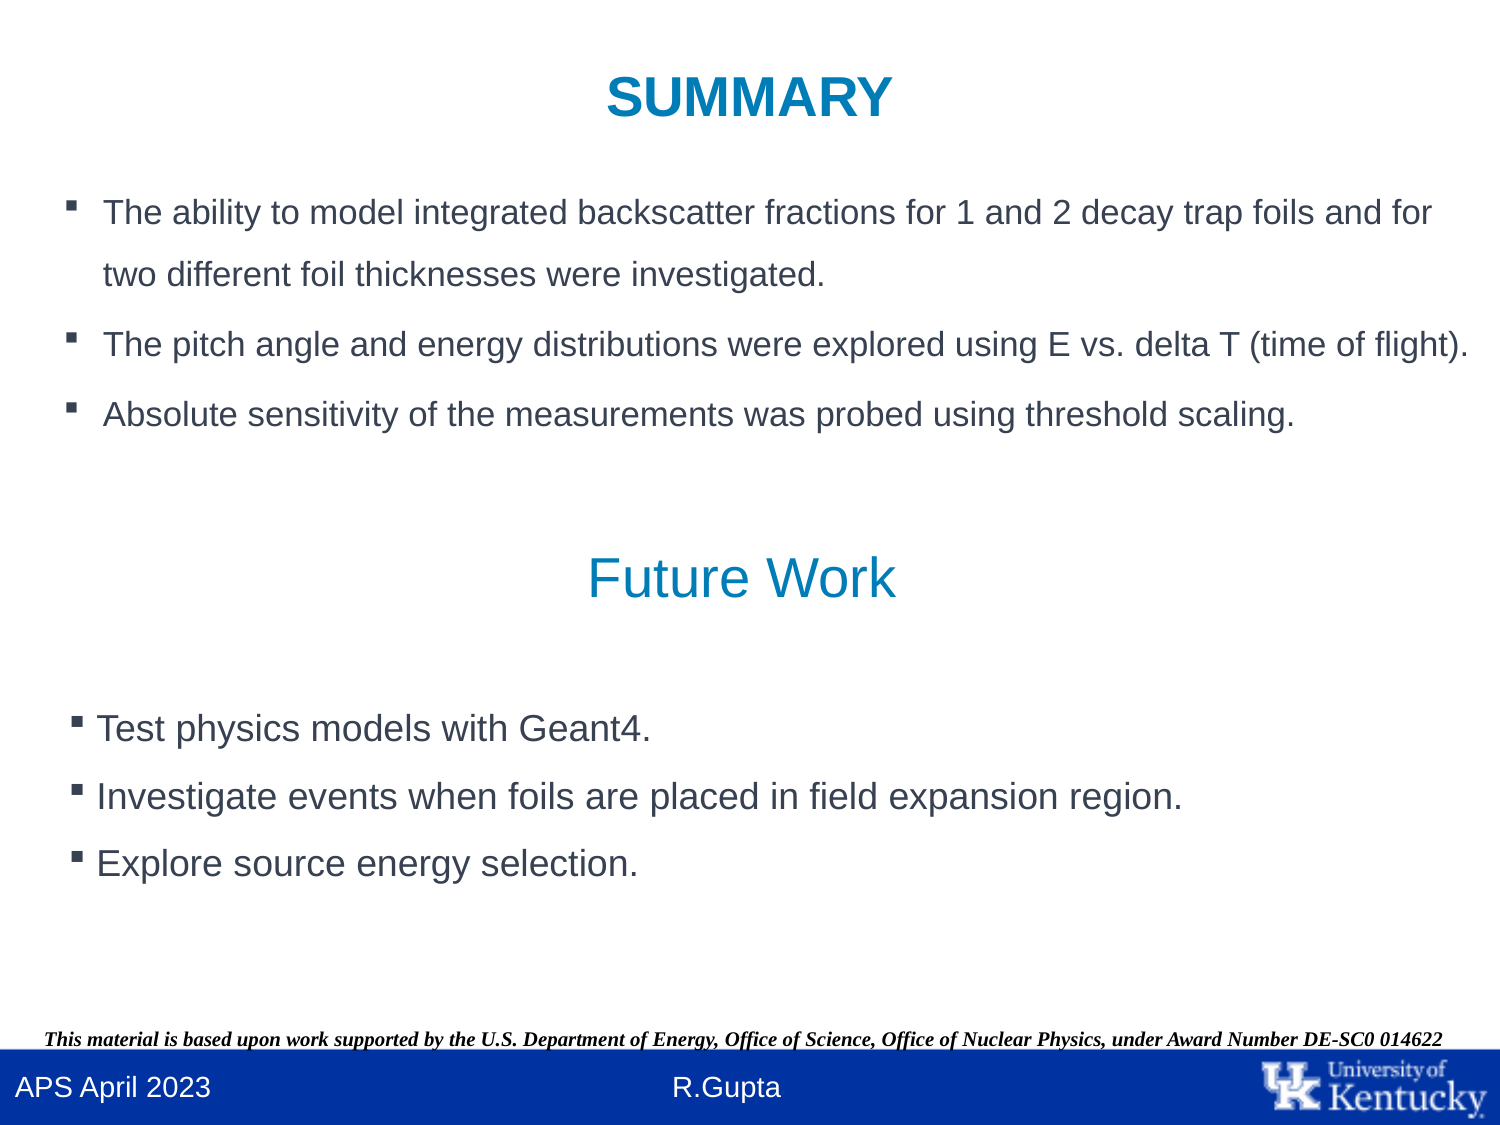

# SUMMARY
The ability to model integrated backscatter fractions for 1 and 2 decay trap foils and for two different foil thicknesses were investigated.
The pitch angle and energy distributions were explored using E vs. delta T (time of flight).
Absolute sensitivity of the measurements was probed using threshold scaling.
Future Work
 Test physics models with Geant4.
 Investigate events when foils are placed in field expansion region.
 Explore source energy selection.

This material is based upon work supported by the U.S. Department of Energy, Office of Science, Office of Nuclear Physics, under Award Number DE-SC0 014622
APS April 2023                                                        R.Gupta